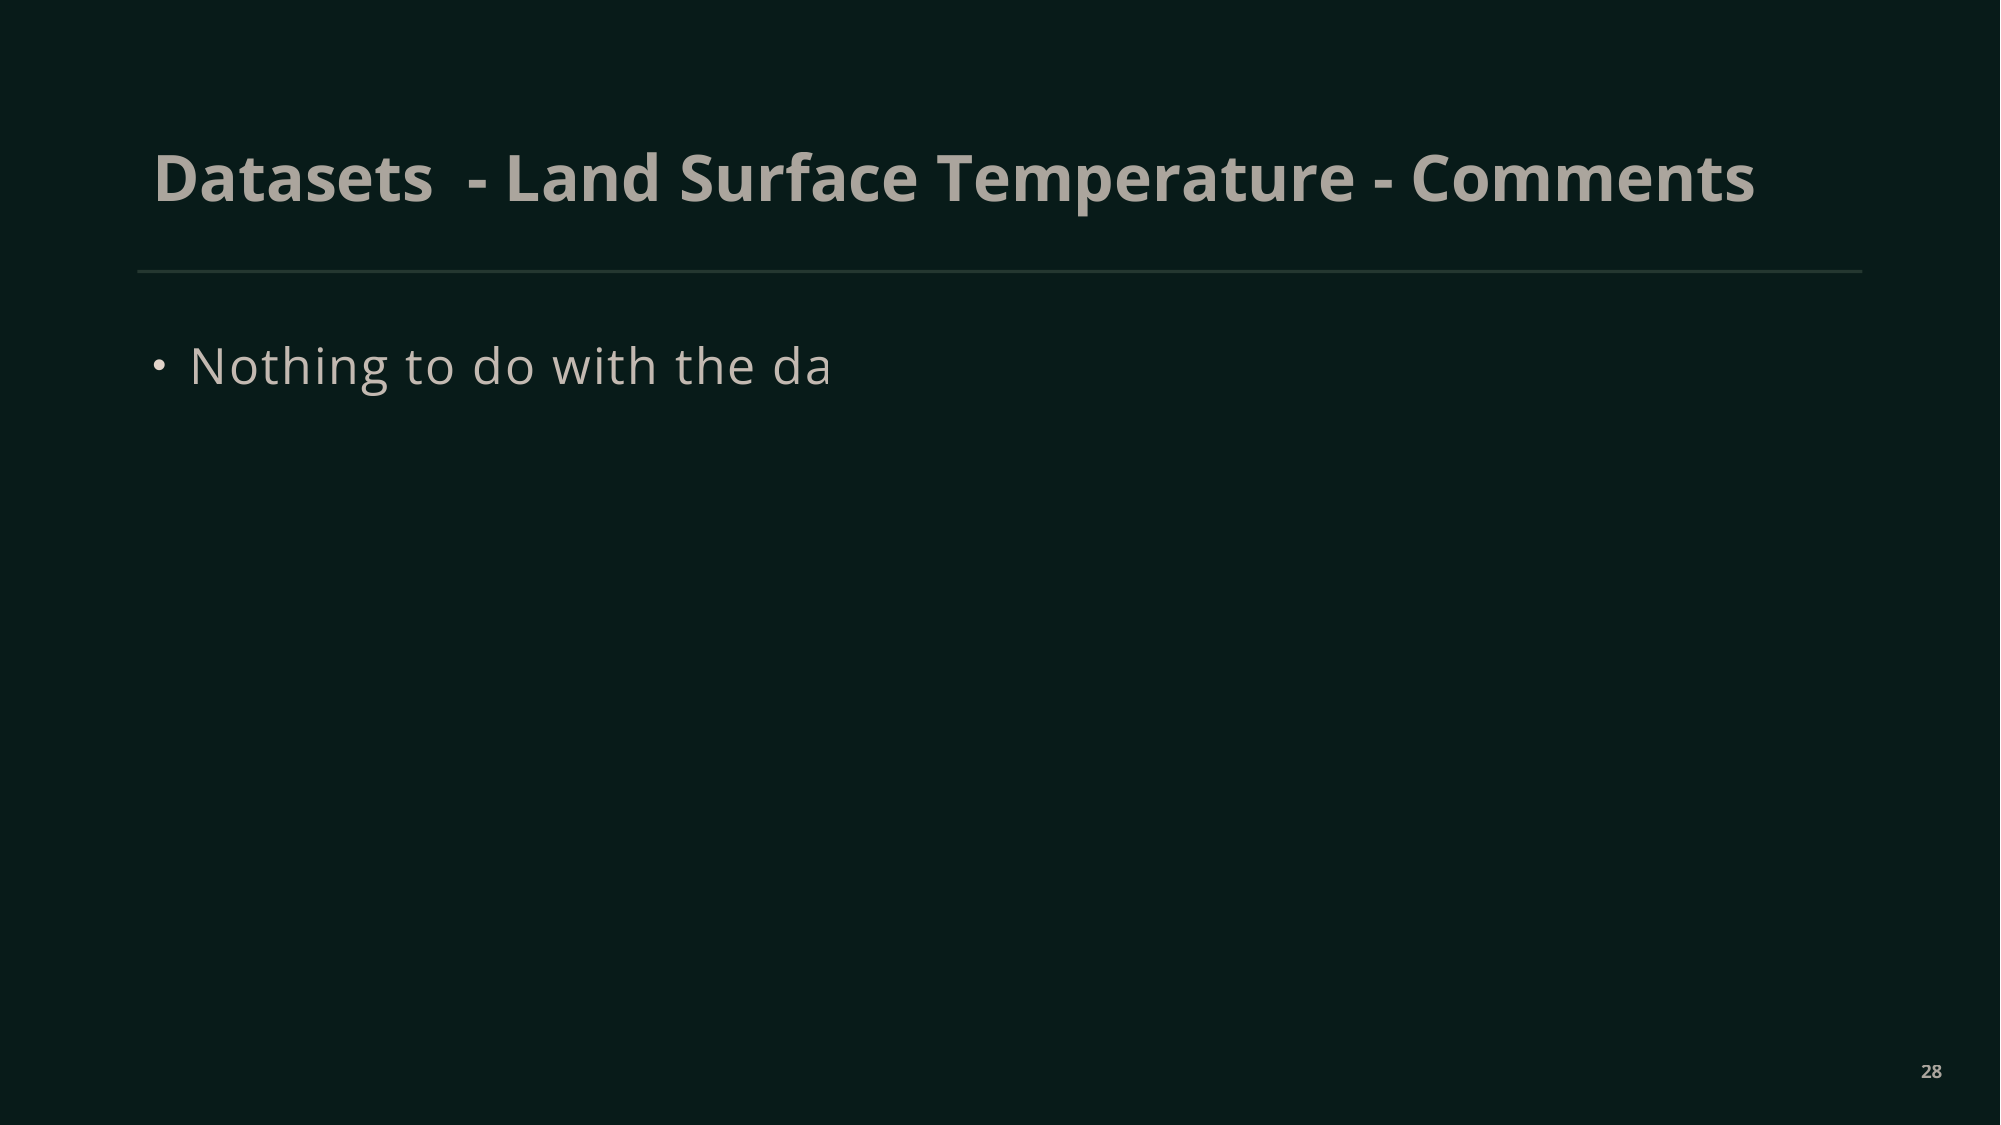

# Datasets  - Land Surface Temperature - Comments
Nothing to do with the data
28